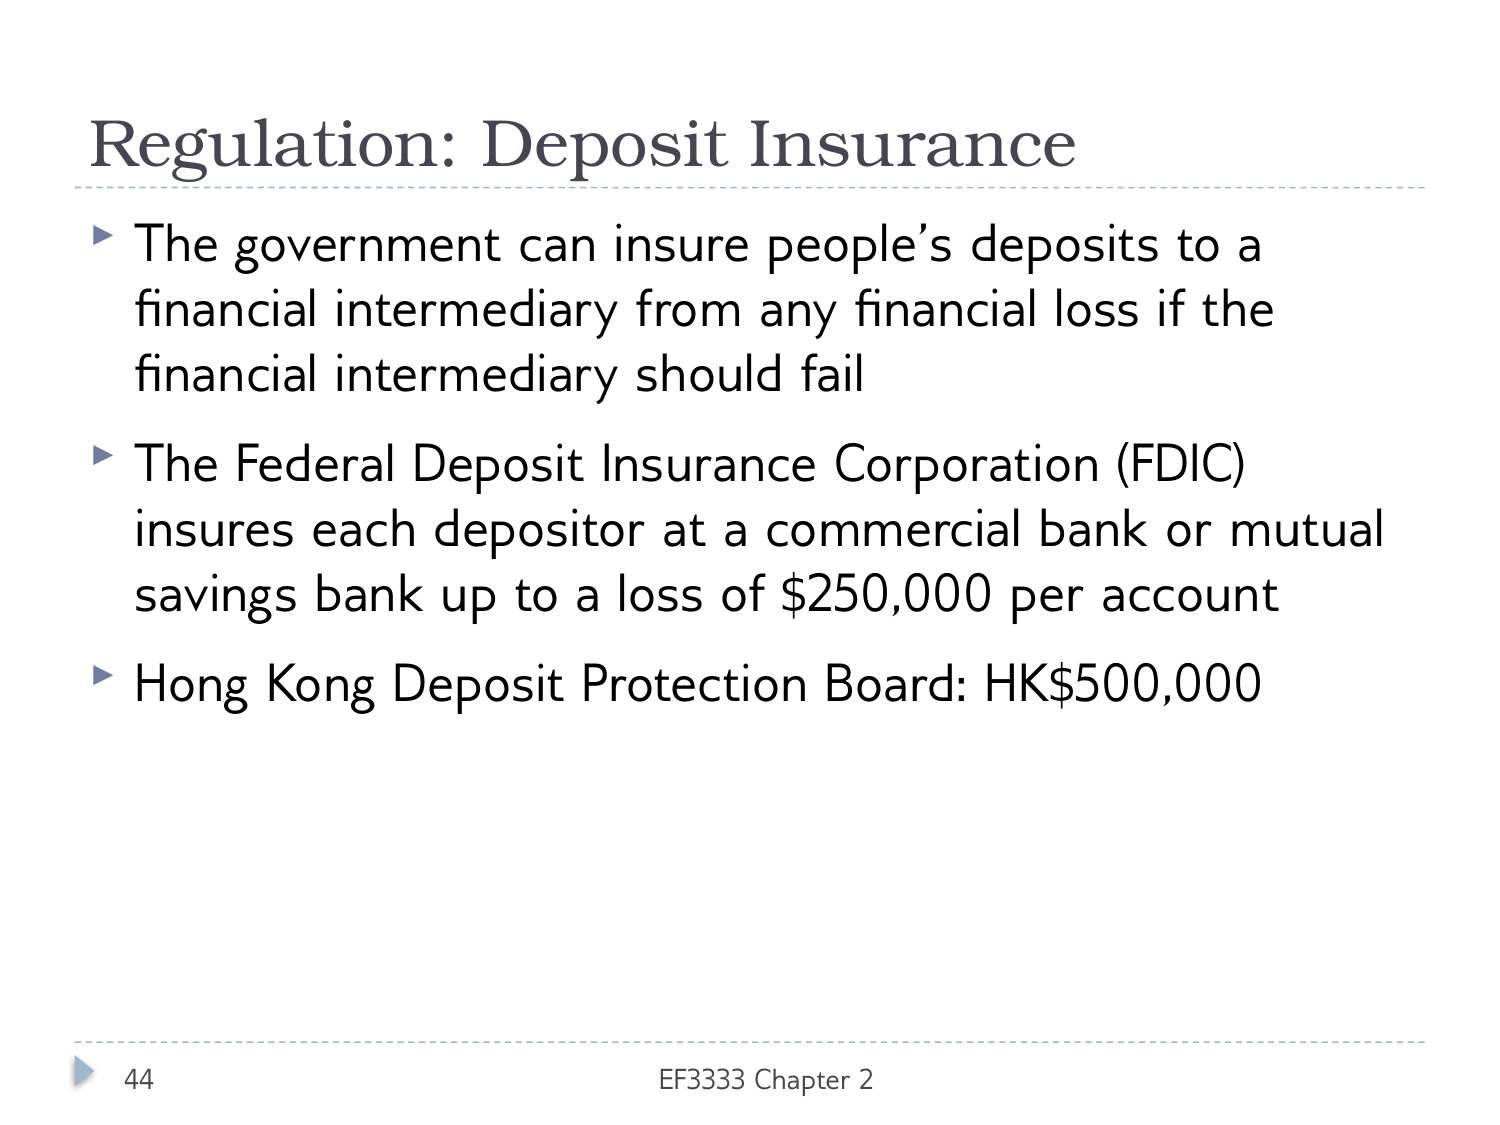

# Regulation: Deposit Insurance
The government can insure people’s deposits to a financial intermediary from any financial loss if the financial intermediary should fail
The Federal Deposit Insurance Corporation (FDIC) insures each depositor at a commercial bank or mutual savings bank up to a loss of $250,000 per account
Hong Kong Deposit Protection Board: HK$500,000
44
EF3333 Chapter 2